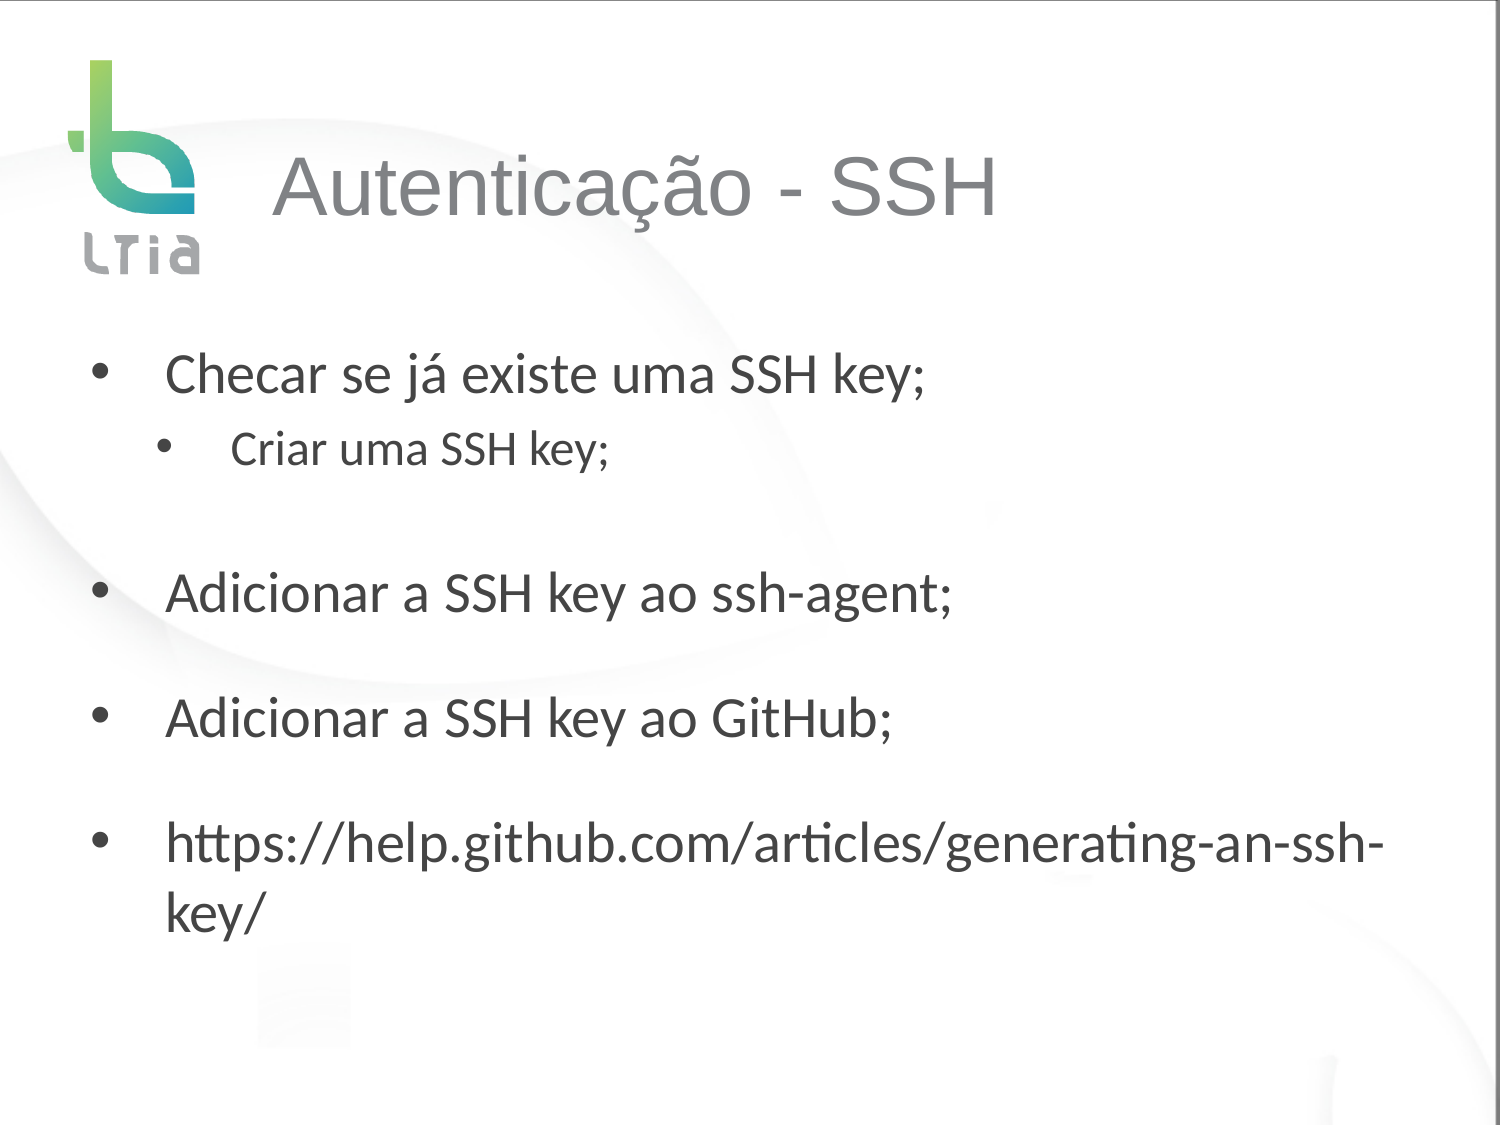

# Autenticação - SSH
Checar se já existe uma SSH key;
Criar uma SSH key;

Adicionar a SSH key ao ssh-agent;

Adicionar a SSH key ao GitHub;

https://help.github.com/articles/generating-an-ssh-key/